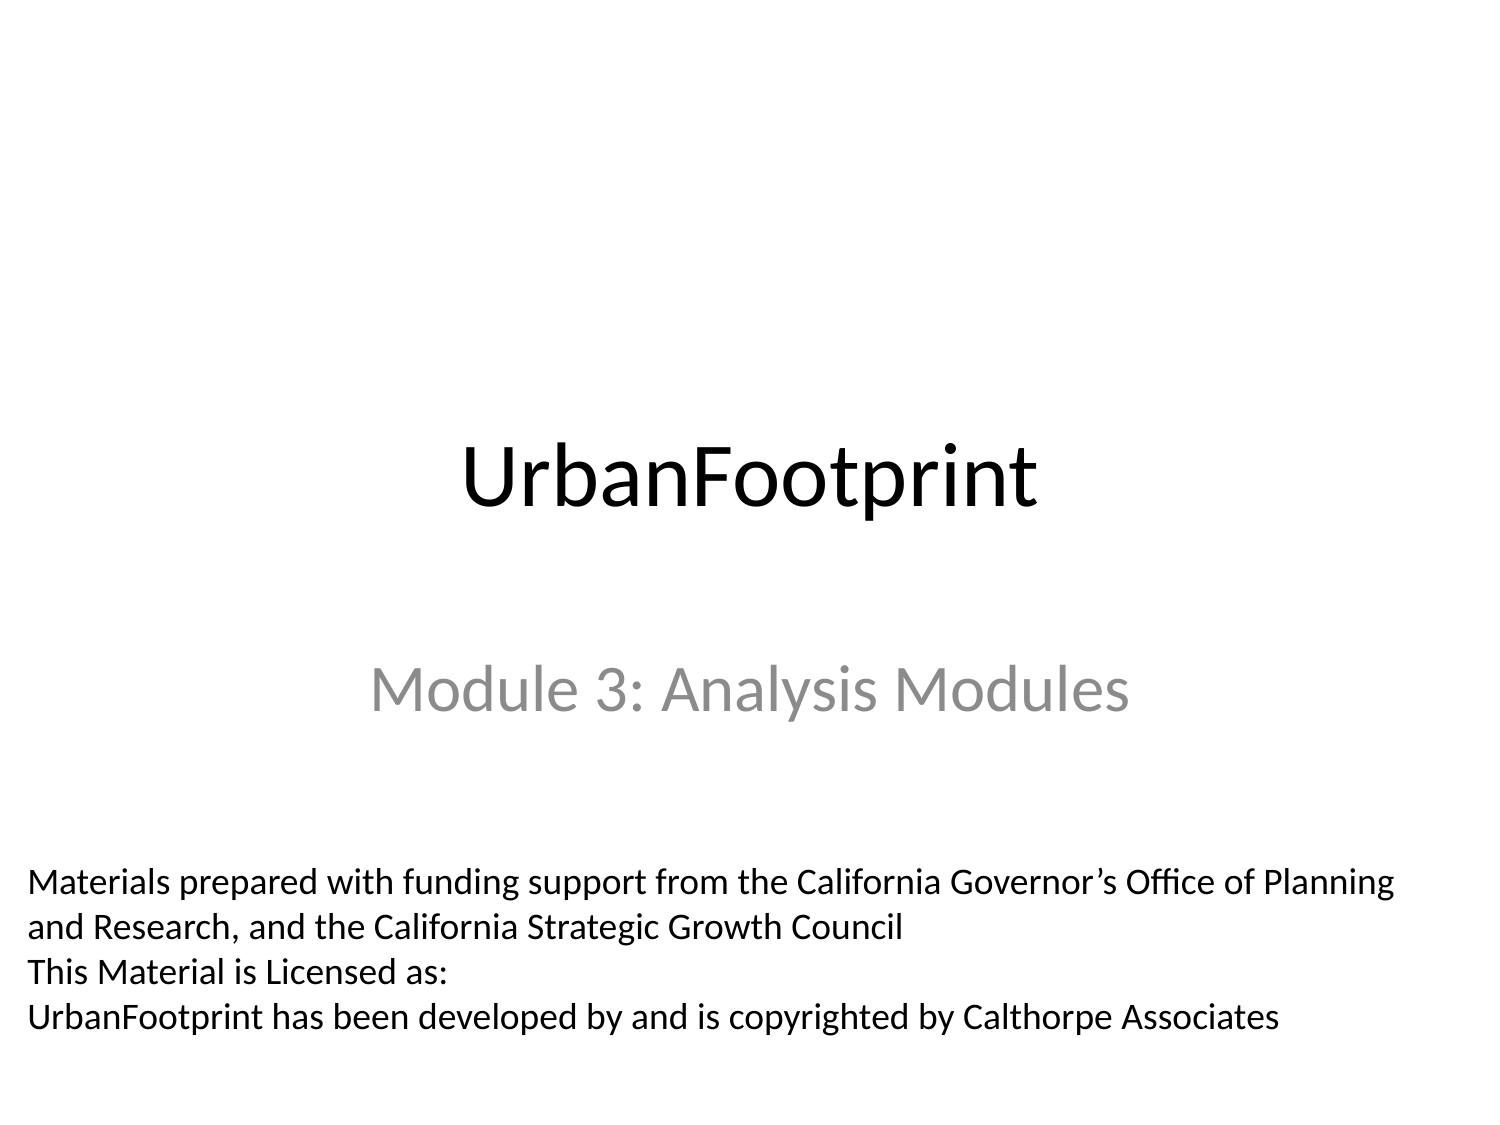

# UrbanFootprint
Module 3: Analysis Modules
Materials prepared with funding support from the California Governor’s Office of Planning and Research, and the California Strategic Growth Council
This Material is Licensed as:
UrbanFootprint has been developed by and is copyrighted by Calthorpe Associates